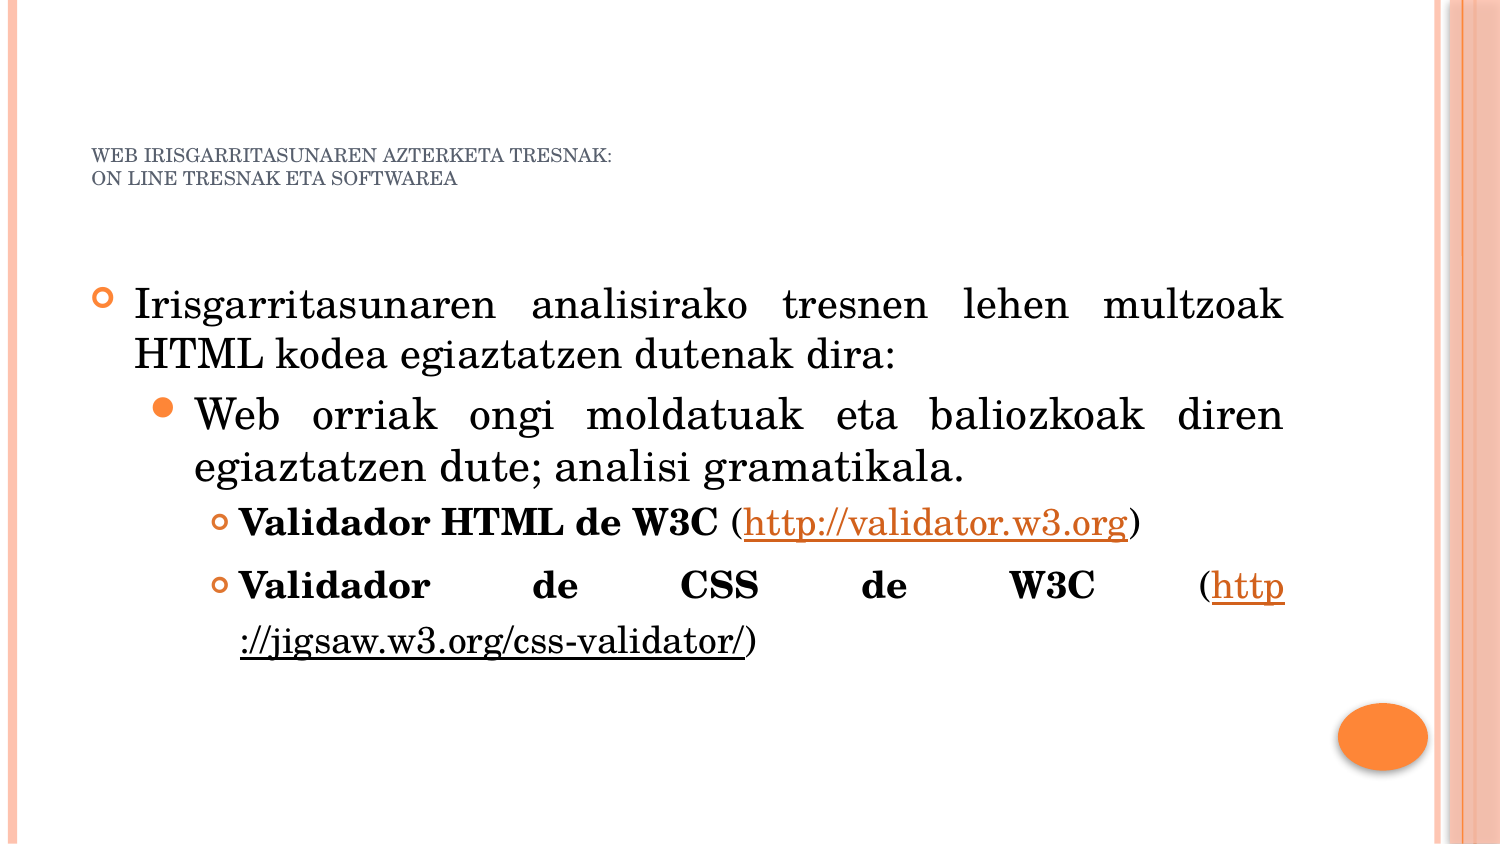

# Web irisgarritasunaren azterketa tresnak: On line tresnak eta softwarea

Irisgarritasunaren analisirako tresnen lehen multzoak HTML kodea egiaztatzen dutenak dira:
Web orriak ongi moldatuak eta baliozkoak diren egiaztatzen dute; analisi gramatikala.
Validador HTML de W3C (http://validator.w3.org)
Validador de CSS de W3C (http://jigsaw.w3.org/css-validator/)